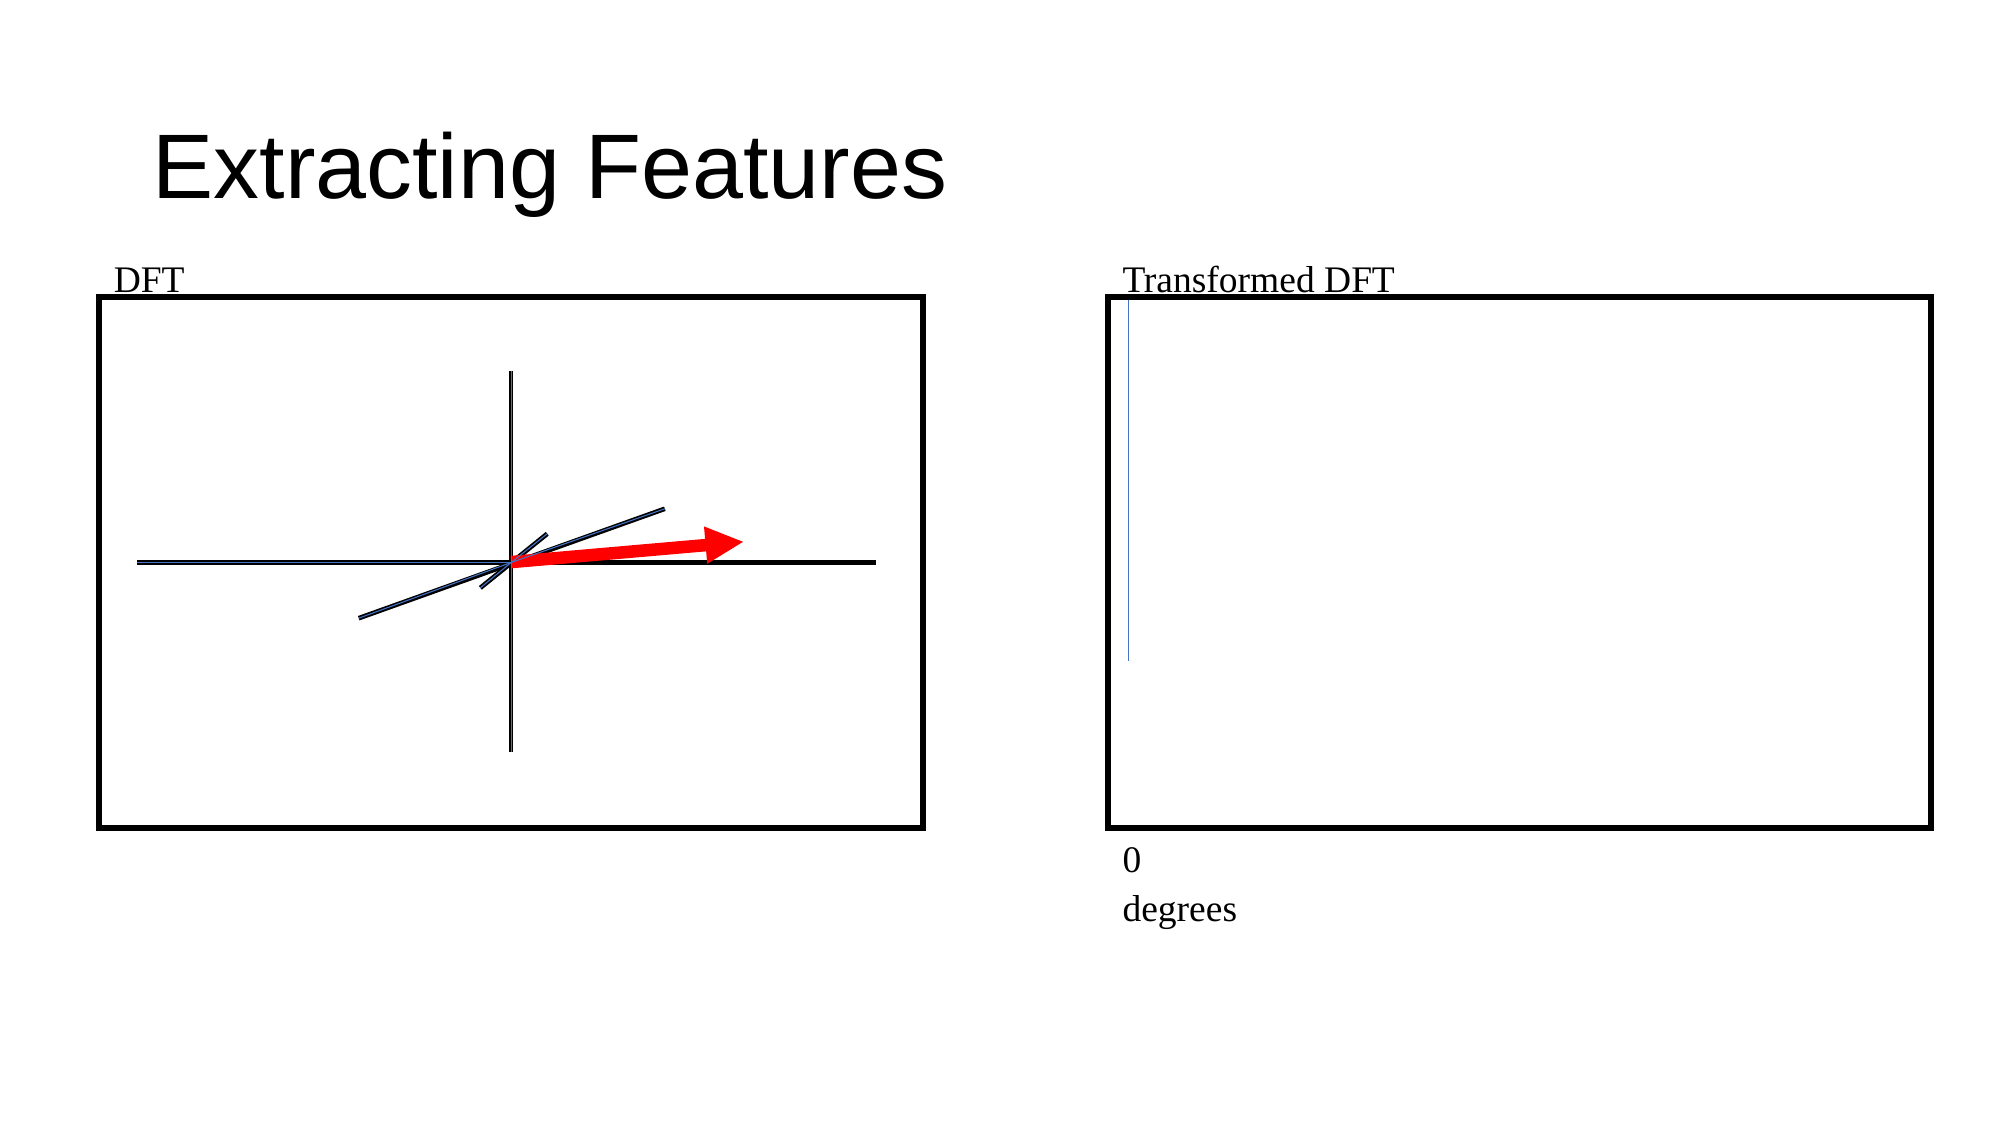

# Extracting Features
DFT
Transformed DFT

0
degrees